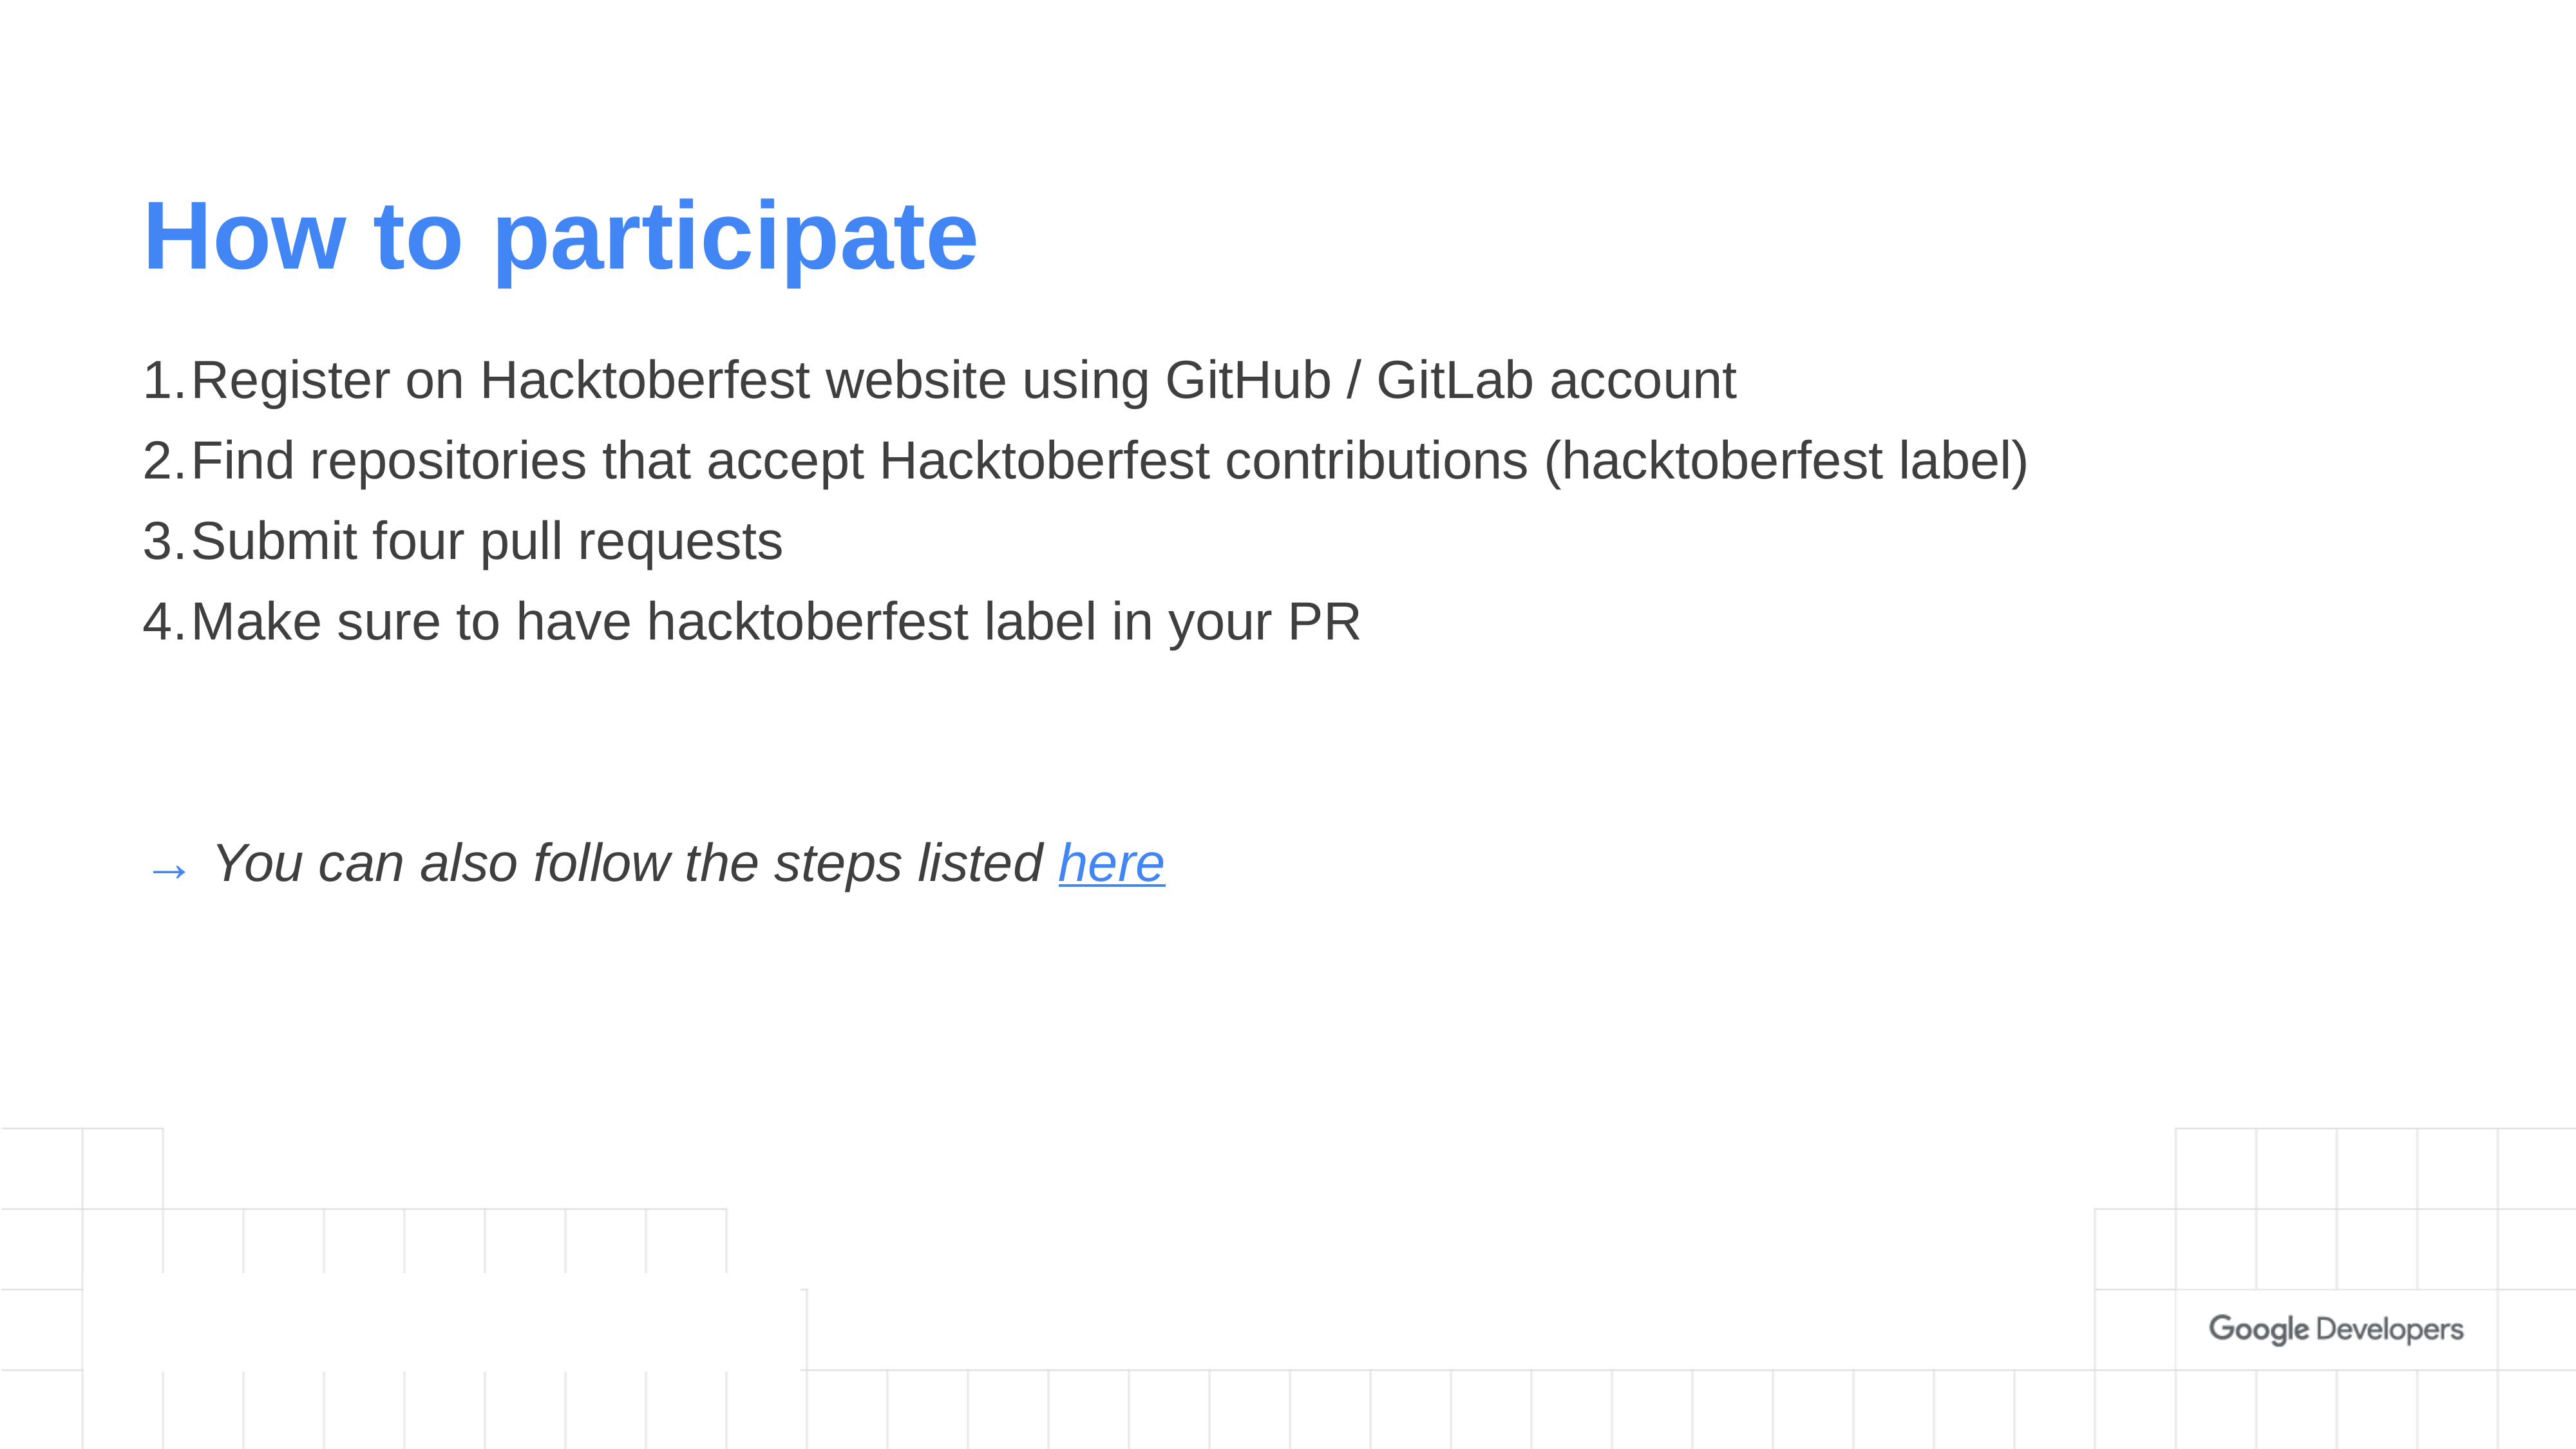

How to participate
Register on Hacktoberfest website using GitHub / GitLab account
Find repositories that accept Hacktoberfest contributions (hacktoberfest label)
Submit four pull requests
Make sure to have hacktoberfest label in your PR

→ You can also follow the steps listed here